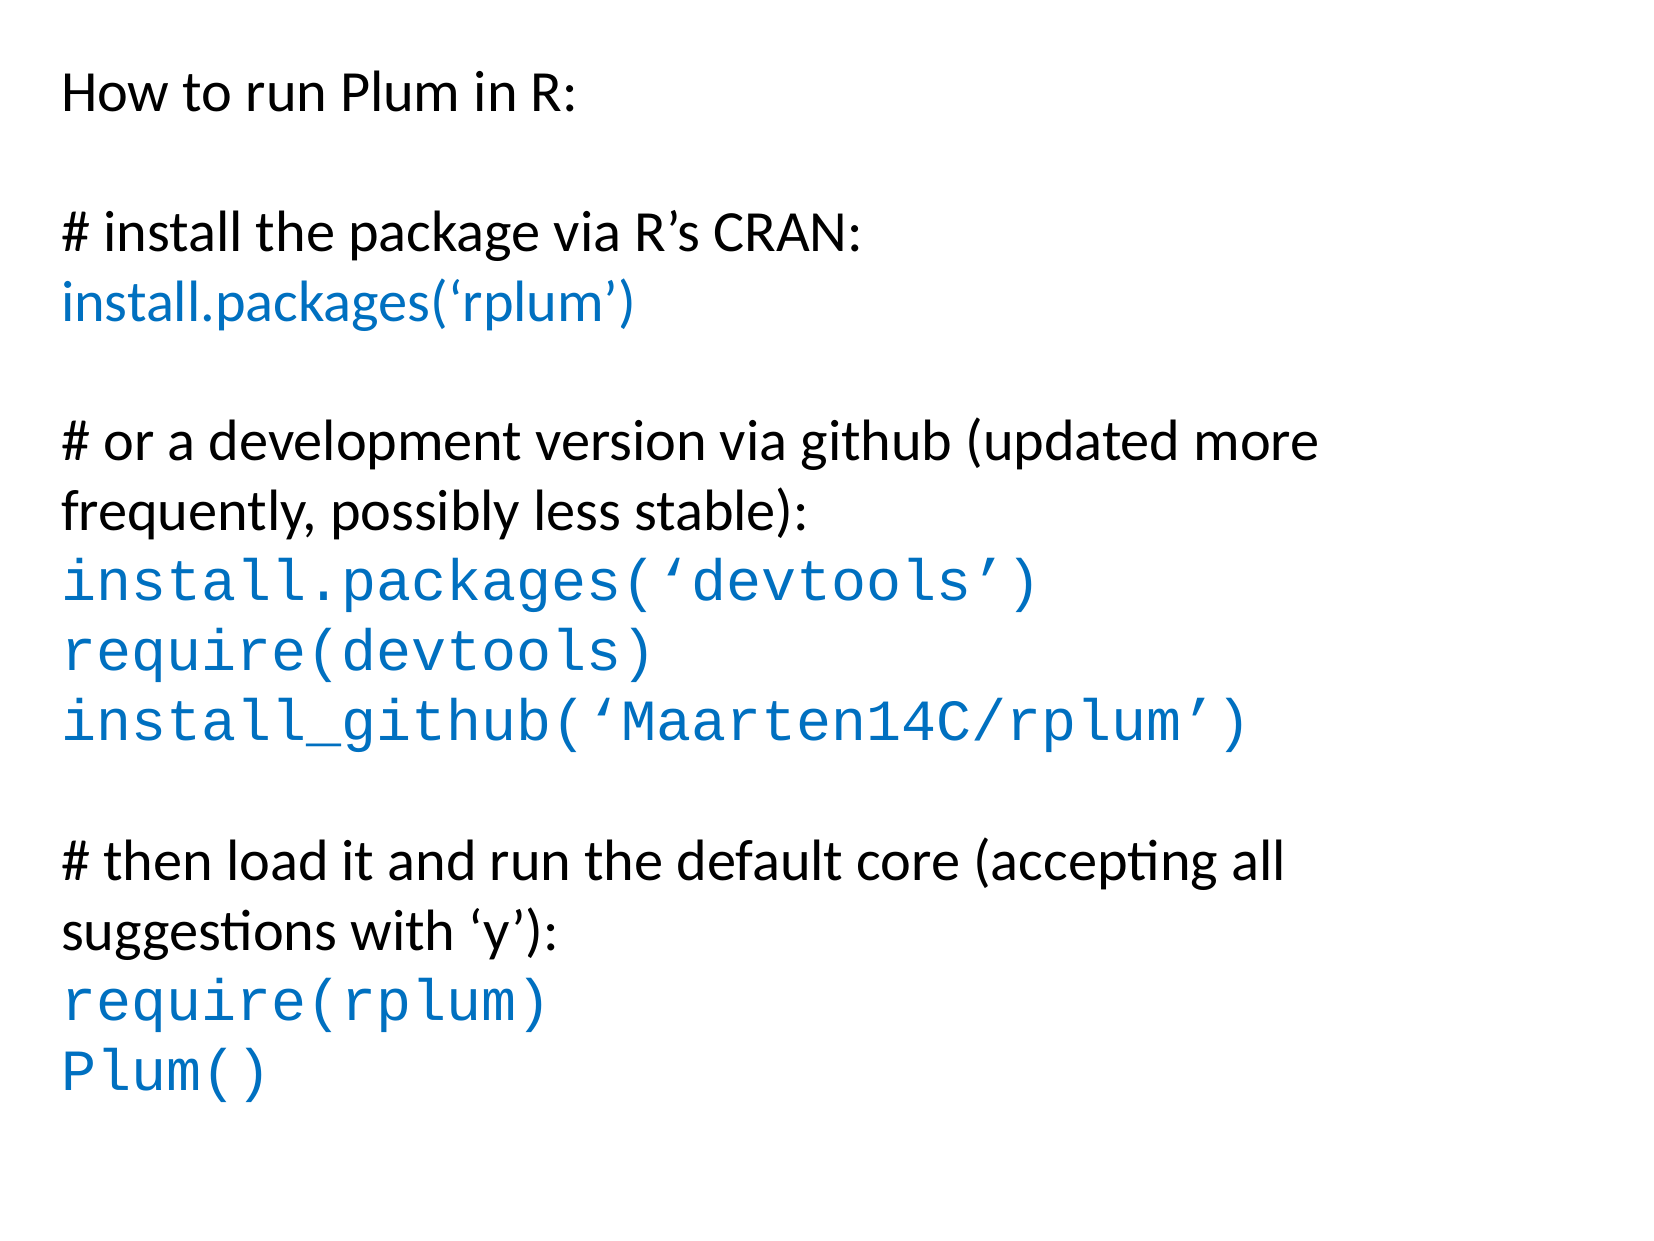

How to run Plum in R:

# install the package via R’s CRAN:
install.packages(‘rplum’)

# or a development version via github (updated more frequently, possibly less stable):
install.packages(‘devtools’)
require(devtools)
install_github(‘Maarten14C/rplum’)

# then load it and run the default core (accepting all suggestions with ‘y’):
require(rplum)
Plum()